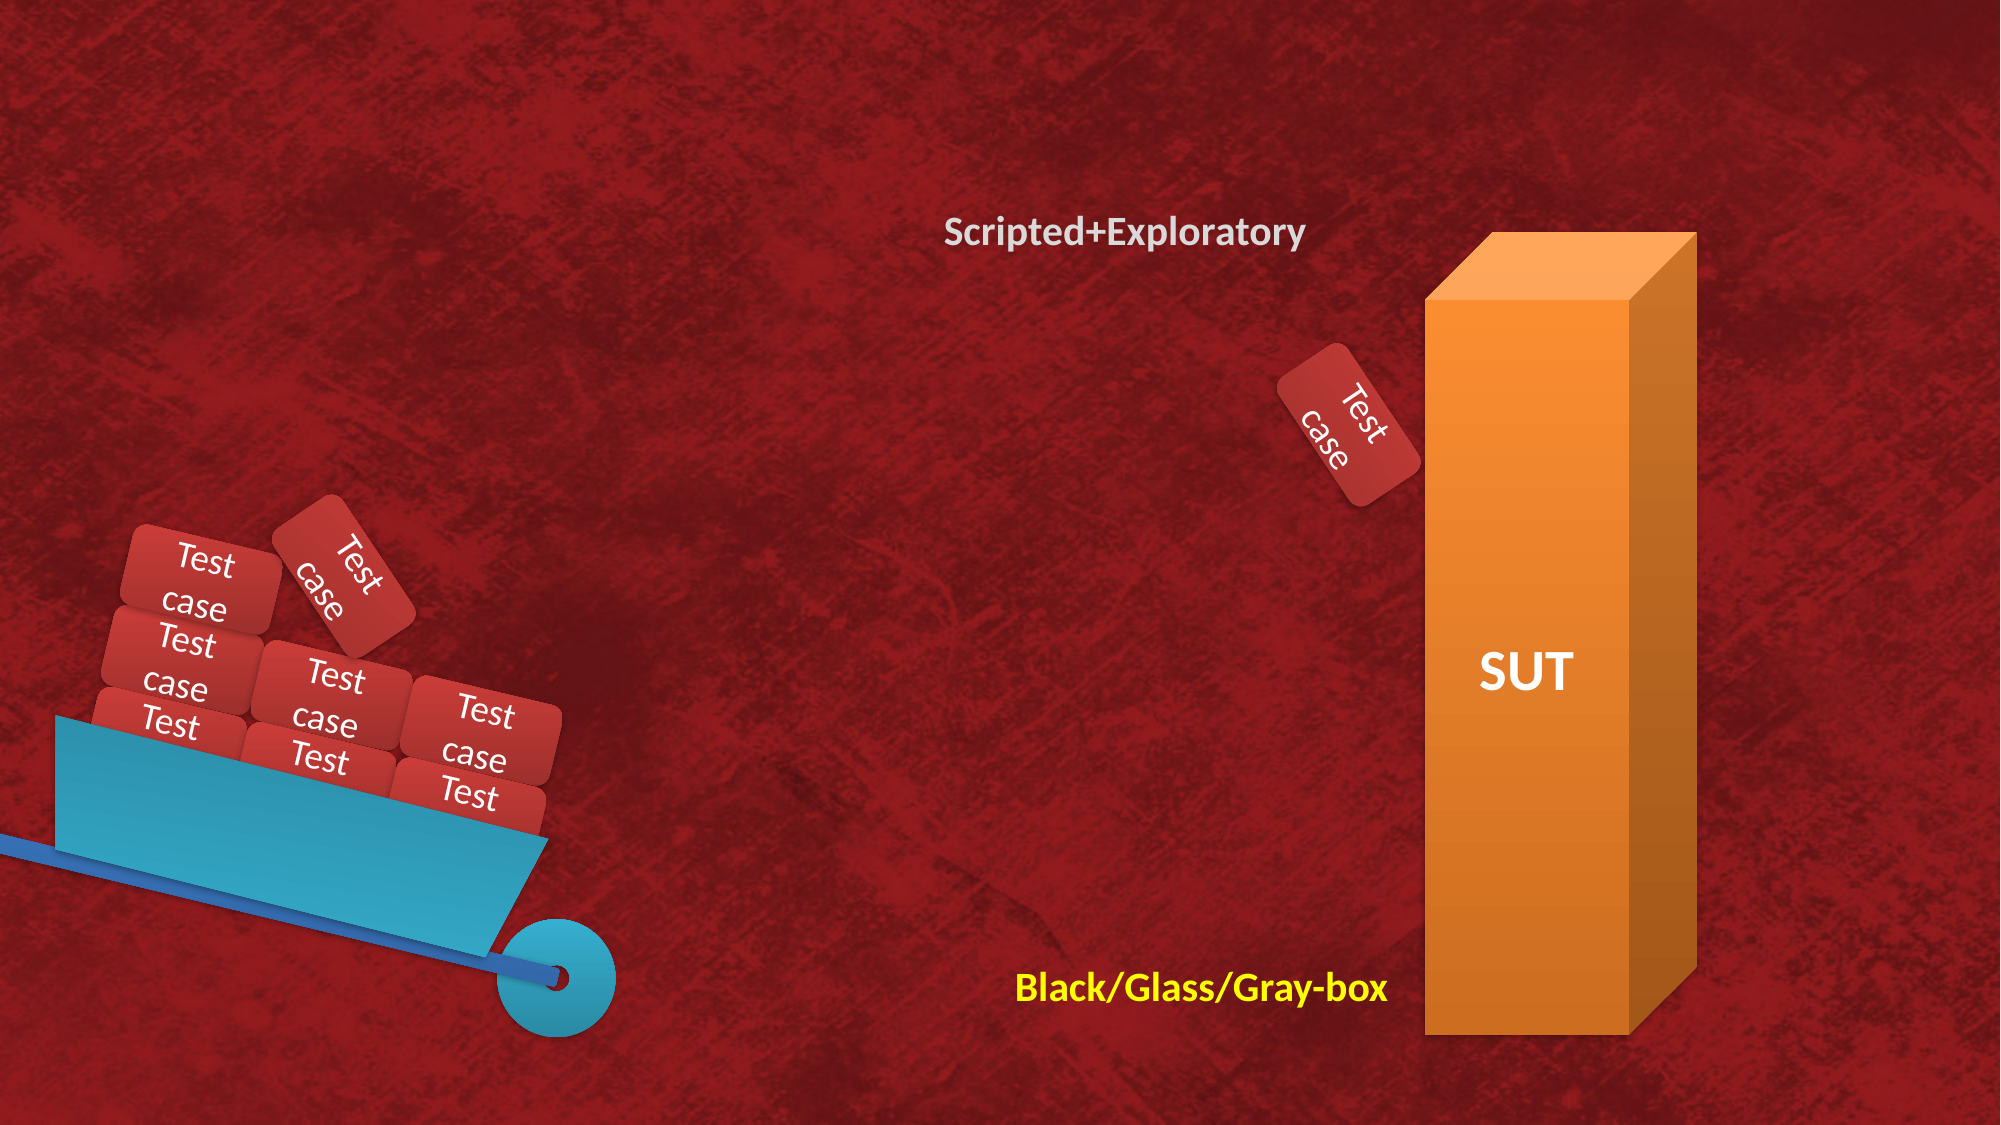

Scripted+Exploratory
SUT
Test case
Test case
Test case
Test case
Test case
Test case
Test case
Test case
Test case

Black/Glass/Gray-box